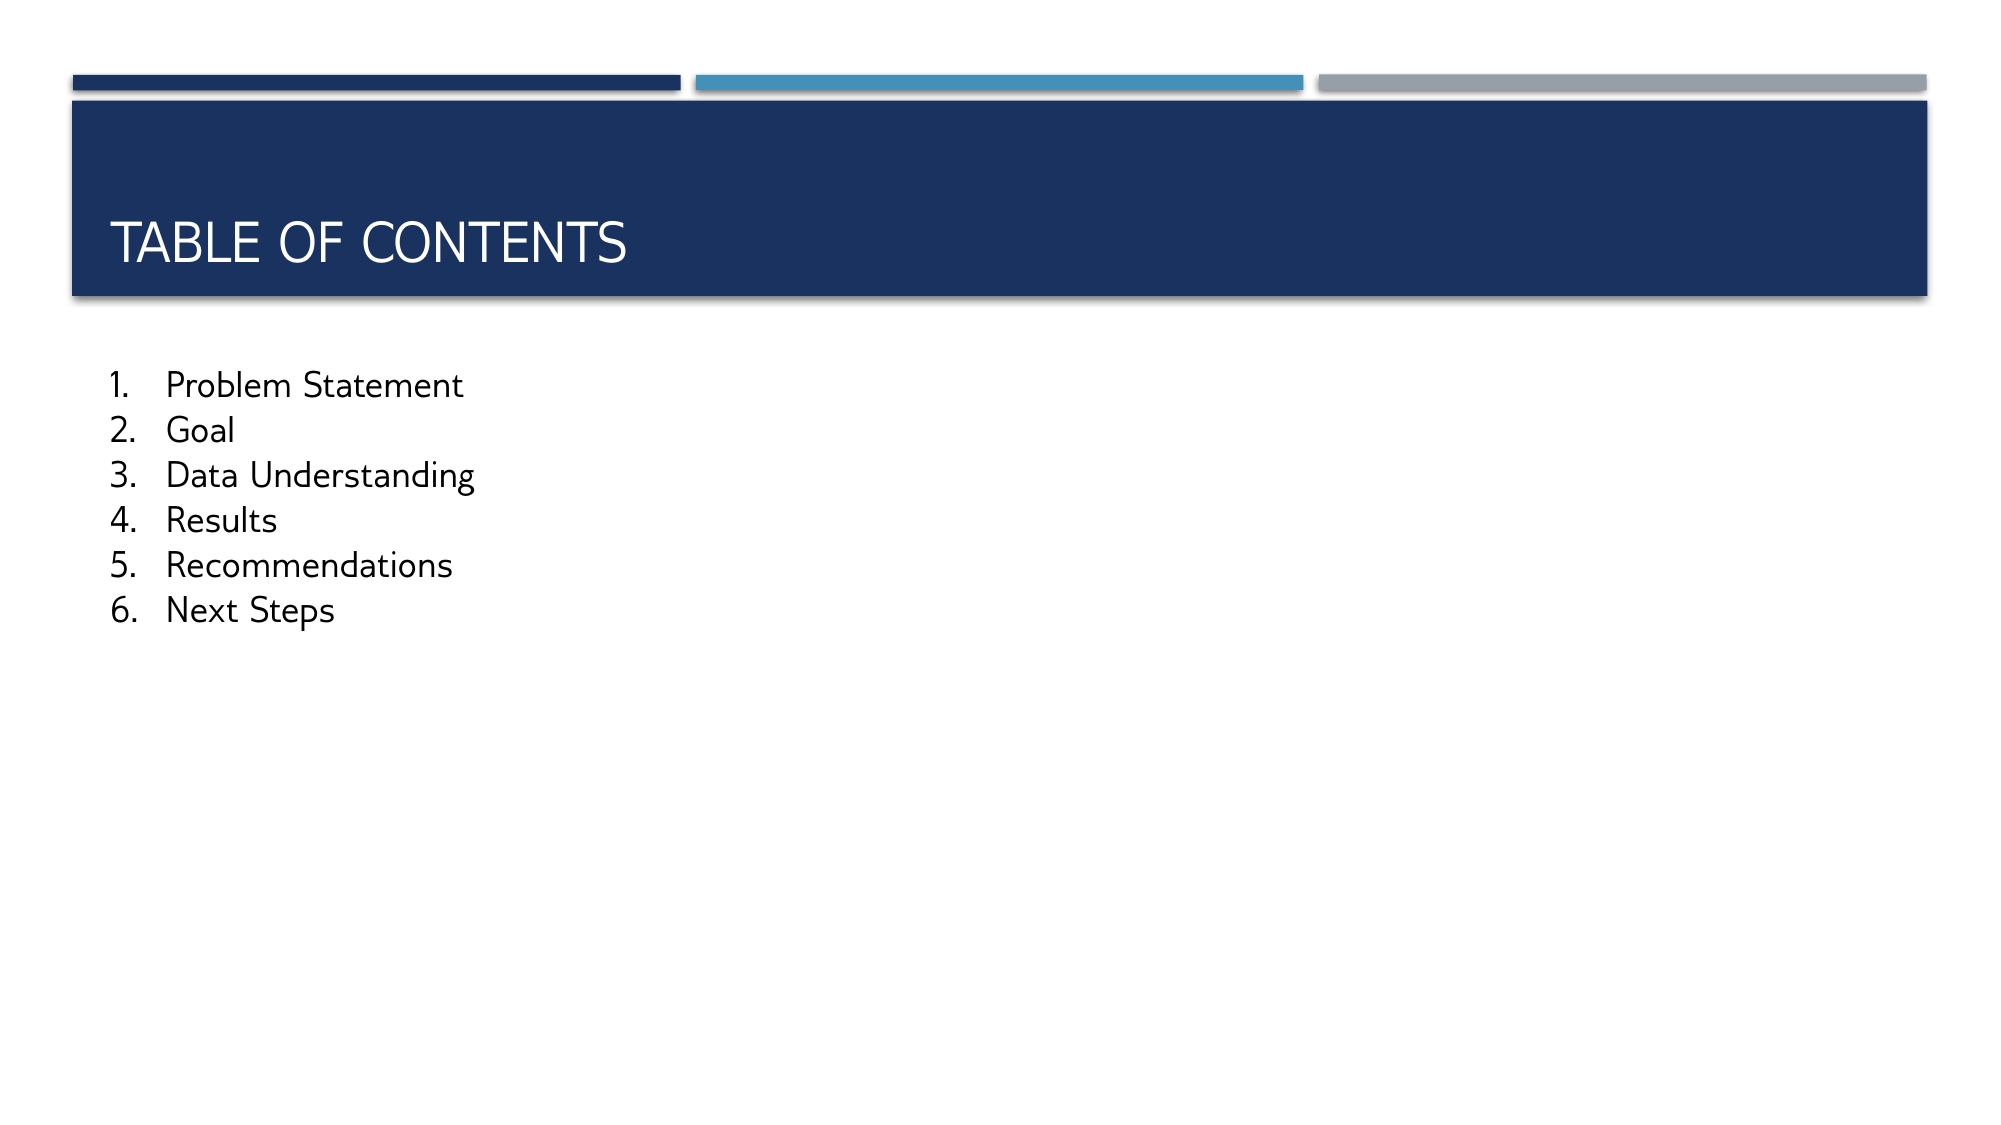

# Table of contents
Problem Statement
Goal
Data Understanding
Results
Recommendations
Next Steps